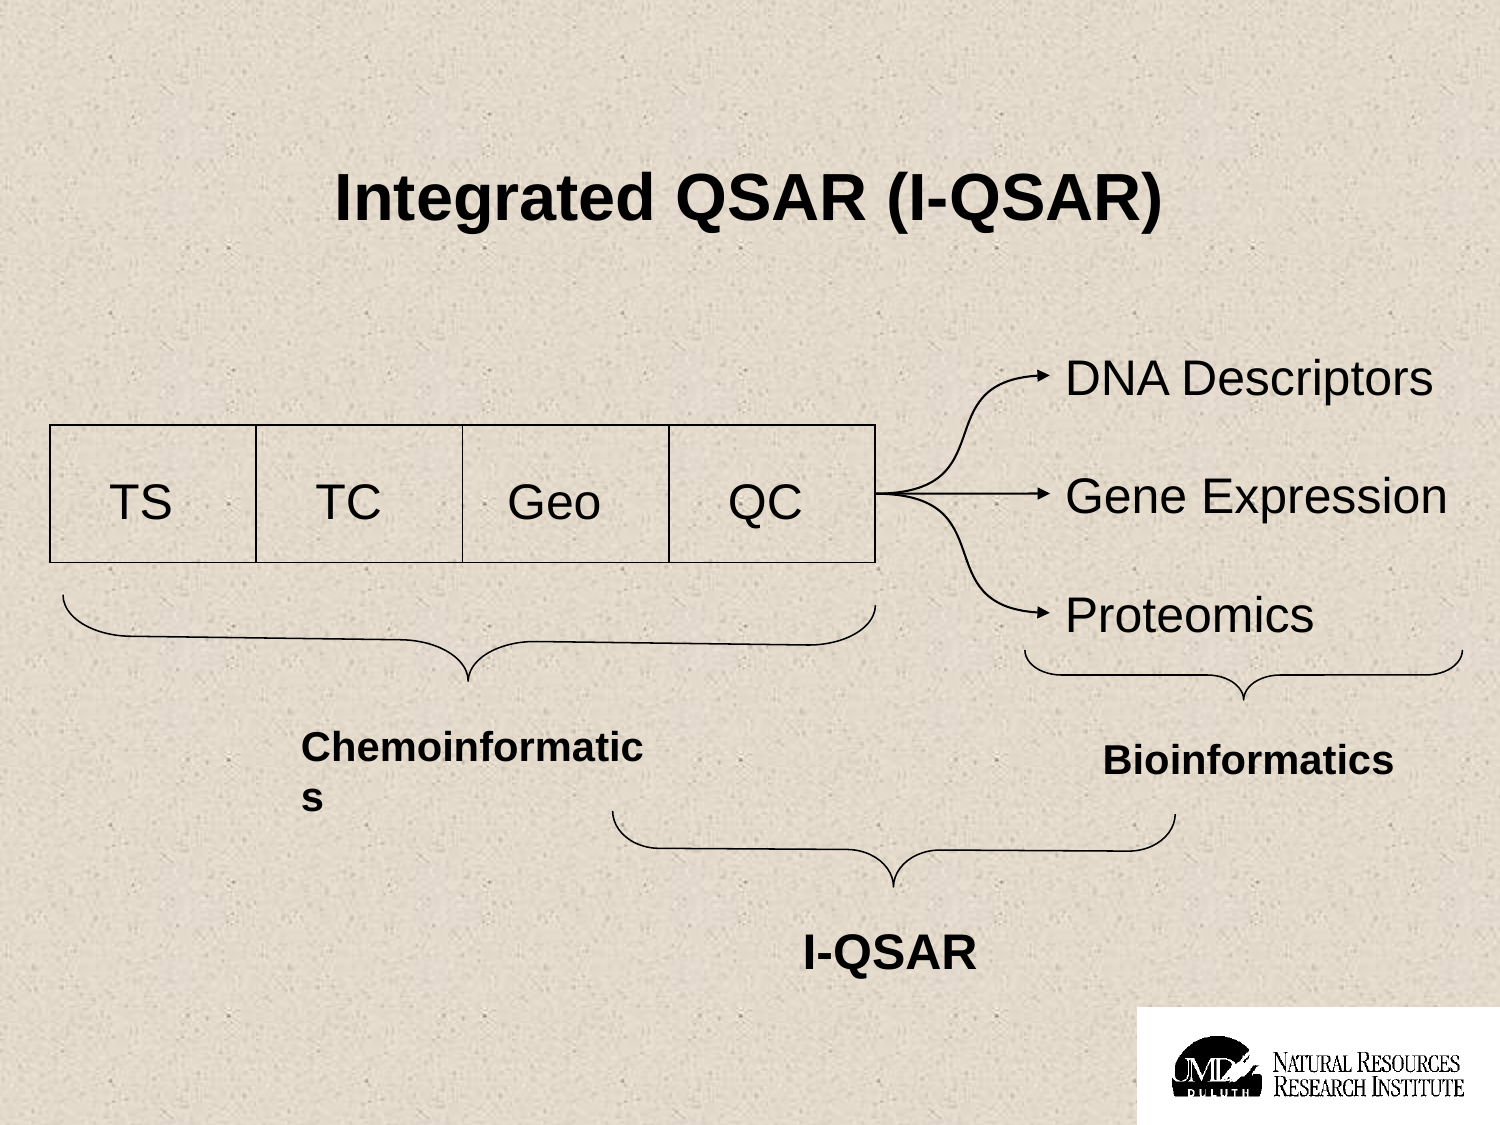

Integrated QSAR (I-QSAR)

DNA Descriptors

TS
TC
Geo
QC
Gene Expression

Proteomics
Chemoinformatics
Bioinformatics
I-QSAR